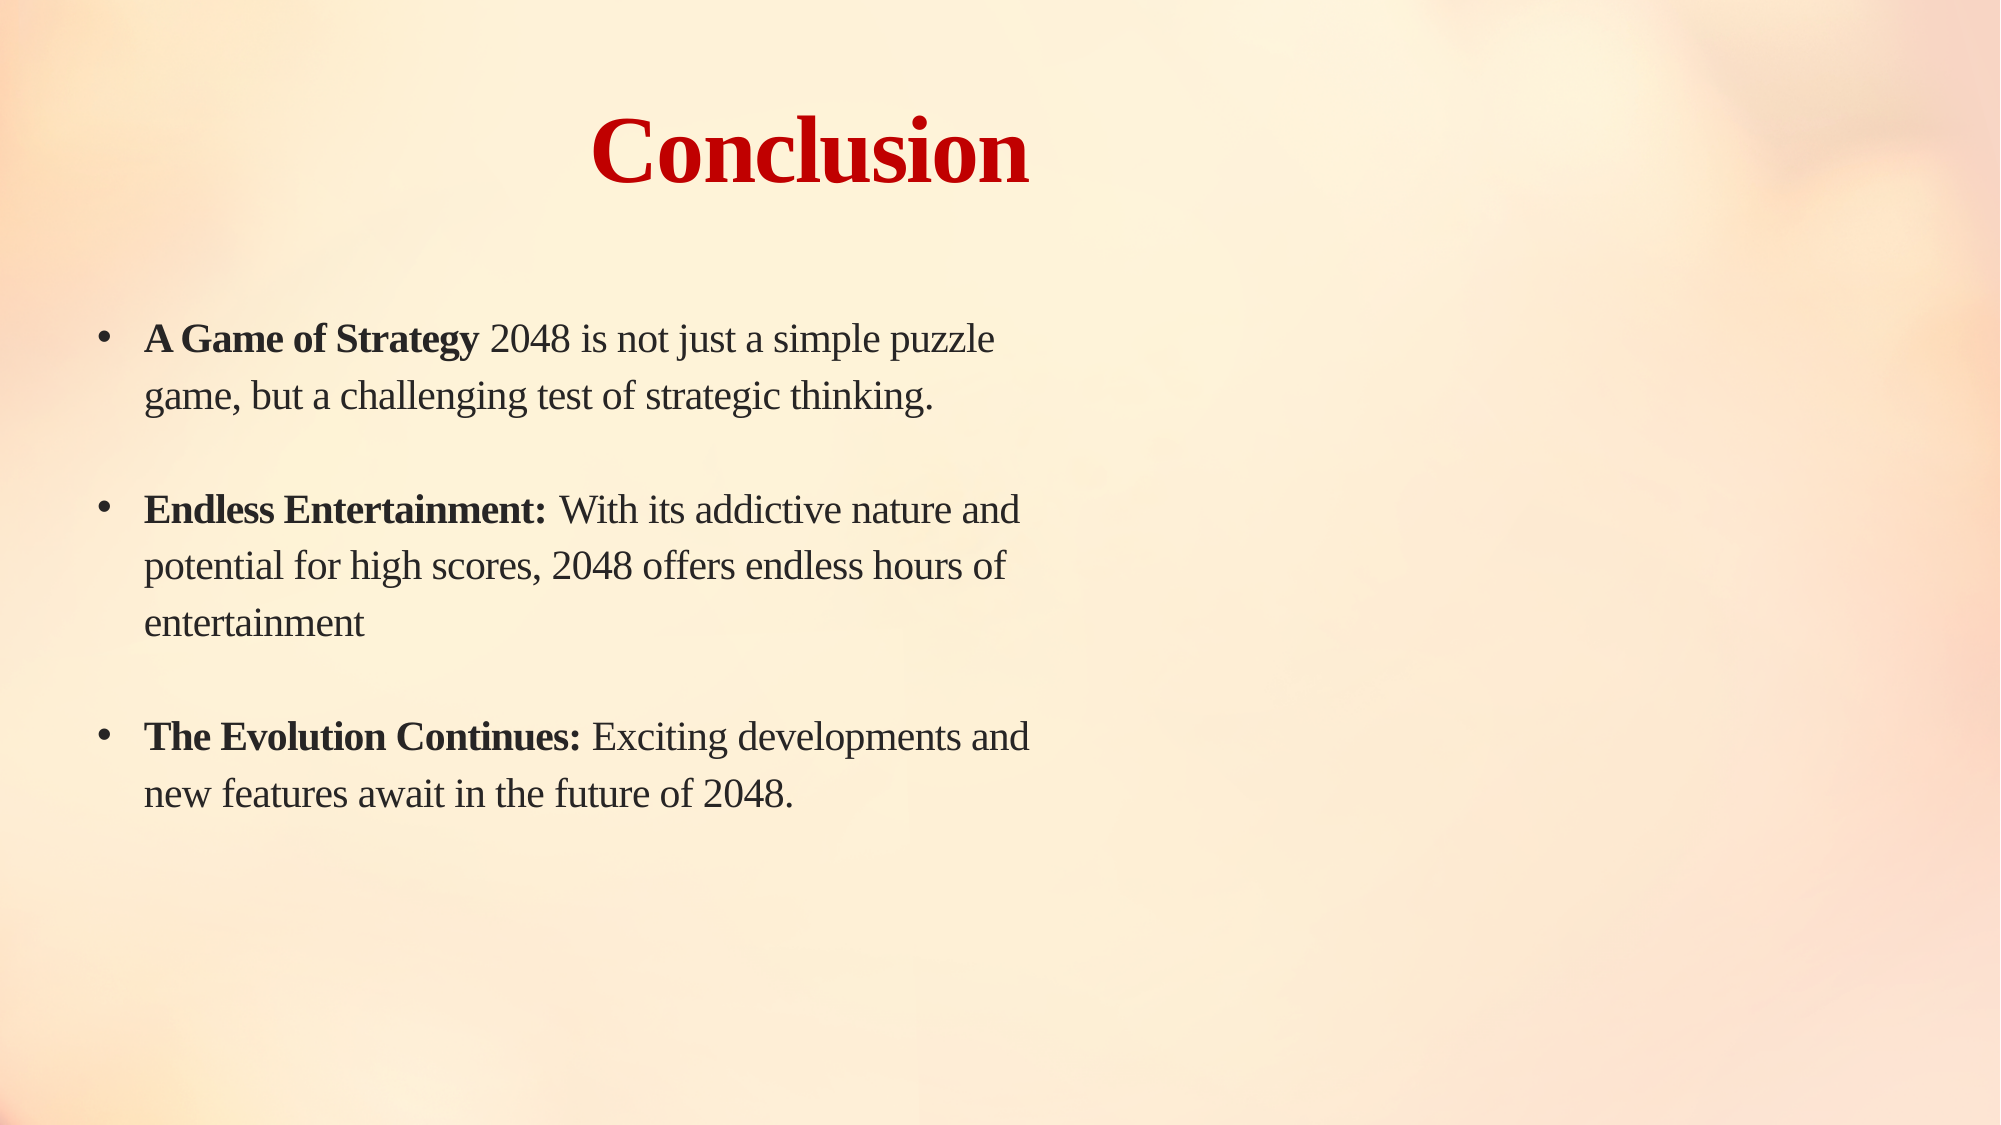

Conclusion
A Game of Strategy 2048 is not just a simple puzzle game, but a challenging test of strategic thinking.

Endless Entertainment: With its addictive nature and potential for high scores, 2048 offers endless hours of entertainment

The Evolution Continues: Exciting developments and new features await in the future of 2048.